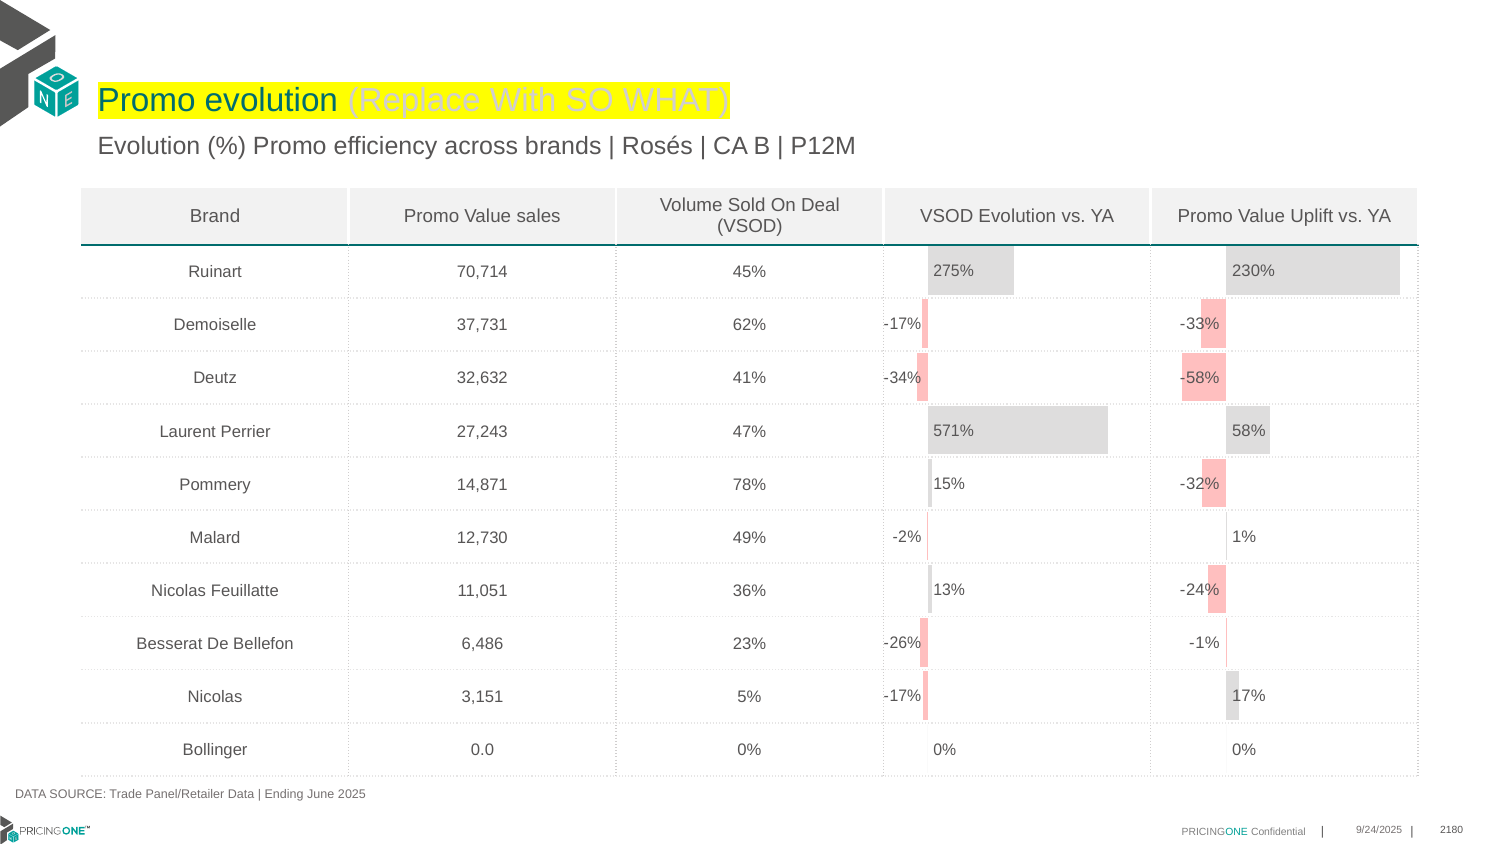

# Promo evolution (Replace With SO WHAT)
Evolution (%) Promo efficiency across brands | Rosés | CA B | P12M
| Brand | Promo Value sales | Volume Sold On Deal (VSOD) | VSOD Evolution vs. YA | Promo Value Uplift vs. YA |
| --- | --- | --- | --- | --- |
| Ruinart | 70,714 | 45% |  |  |
| Demoiselle | 37,731 | 62% |  |  |
| Deutz | 32,632 | 41% |  |  |
| Laurent Perrier | 27,243 | 47% |  |  |
| Pommery | 14,871 | 78% |  |  |
| Malard | 12,730 | 49% |  |  |
| Nicolas Feuillatte | 11,051 | 36% |  |  |
| Besserat De Bellefon | 6,486 | 23% |  |  |
| Nicolas | 3,151 | 5% |  |  |
| Bollinger | 0.0 | 0% |  |  |

### Chart

| Category | VSOD Evaluation vs YA |
|---|---|
| Ruinart | 2.75 |
| Demoiselle | -0.17300000000000004 |
| Deutz | -0.33899999999999997 |
| Laurent Perrier | 5.714 |
| Pommery | 0.14700000000000002 |
| Malard | -0.020000000000000018 |
| Nicolas Feuillatte | 0.125 |
| Besserat De Bellefon | -0.258 |
| Nicolas | -0.16700000000000004 |
| Bollinger | 0.0 |

### Chart

| Category | Promo Value Uplift vs YA |
|---|---|
| Ruinart | 2.3012119918777523 |
| Demoiselle | -0.3295891251324542 |
| Deutz | -0.5800412115970229 |
| Laurent Perrier | 0.5764593687642281 |
| Pommery | -0.324919041283498 |
| Malard | 0.014909270999511115 |
| Nicolas Feuillatte | -0.24271594704442934 |
| Besserat De Bellefon | -0.008736818406059887 |
| Nicolas | 0.17375735513801516 |
| Bollinger | 0.0 |
DATA SOURCE: Trade Panel/Retailer Data | Ending June 2025

9/24/2025
2180